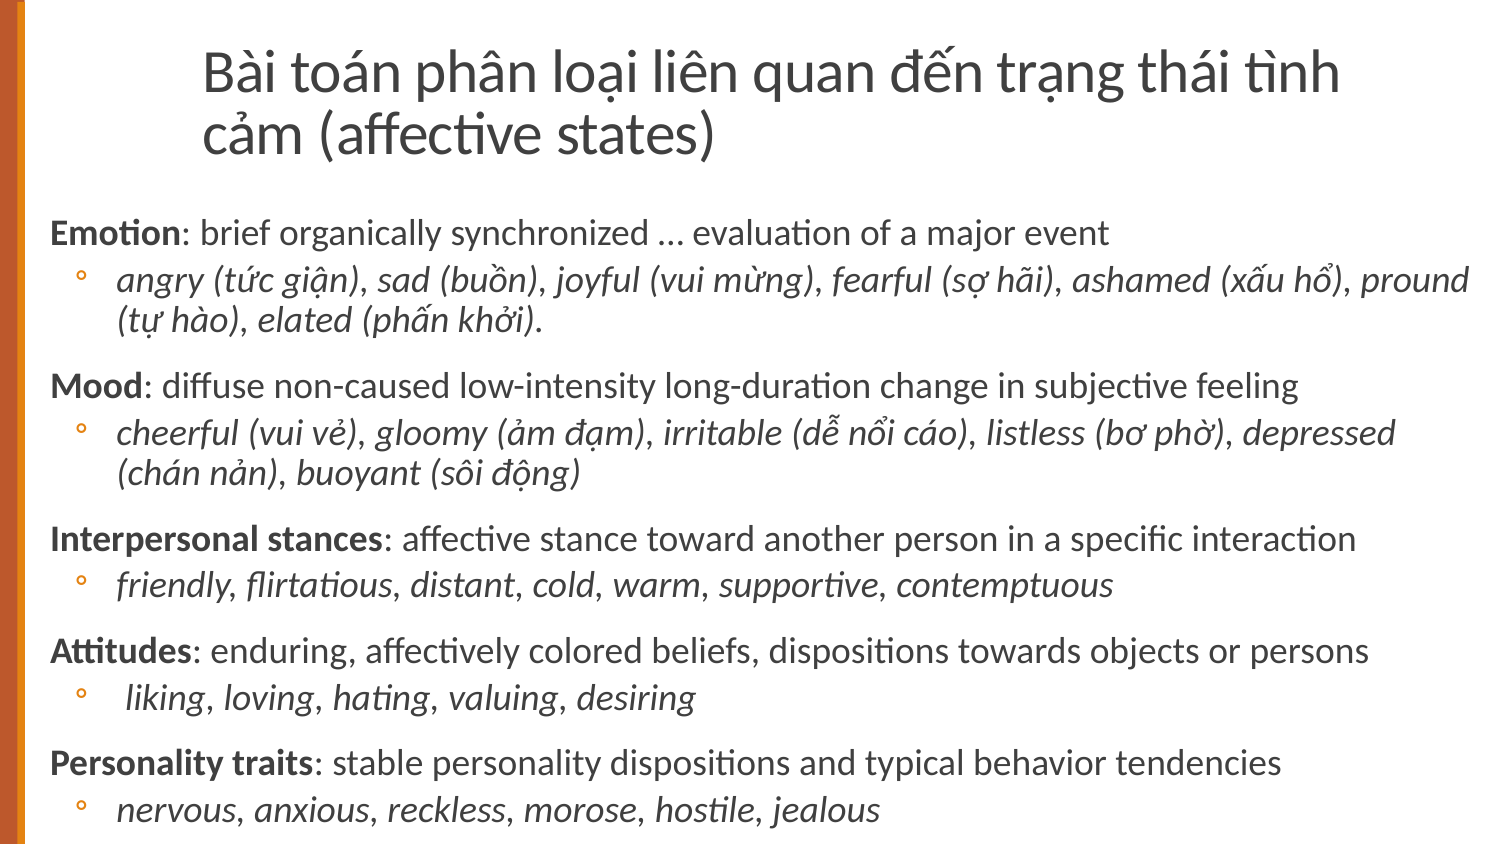

# Bài toán phân loại liên quan đến trạng thái tình cảm (affective states)
Emotion: brief organically synchronized … evaluation of a major event
angry (tức giận), sad (buồn), joyful (vui mừng), fearful (sợ hãi), ashamed (xấu hổ), pround (tự hào), elated (phấn khởi).
Mood: diffuse non-caused low-intensity long-duration change in subjective feeling
cheerful (vui vẻ), gloomy (ảm đạm), irritable (dễ nổi cáo), listless (bơ phờ), depressed (chán nản), buoyant (sôi động)
Interpersonal stances: affective stance toward another person in a specific interaction
friendly, flirtatious, distant, cold, warm, supportive, contemptuous
Attitudes: enduring, affectively colored beliefs, dispositions towards objects or persons
 liking, loving, hating, valuing, desiring
Personality traits: stable personality dispositions and typical behavior tendencies
nervous, anxious, reckless, morose, hostile, jealous